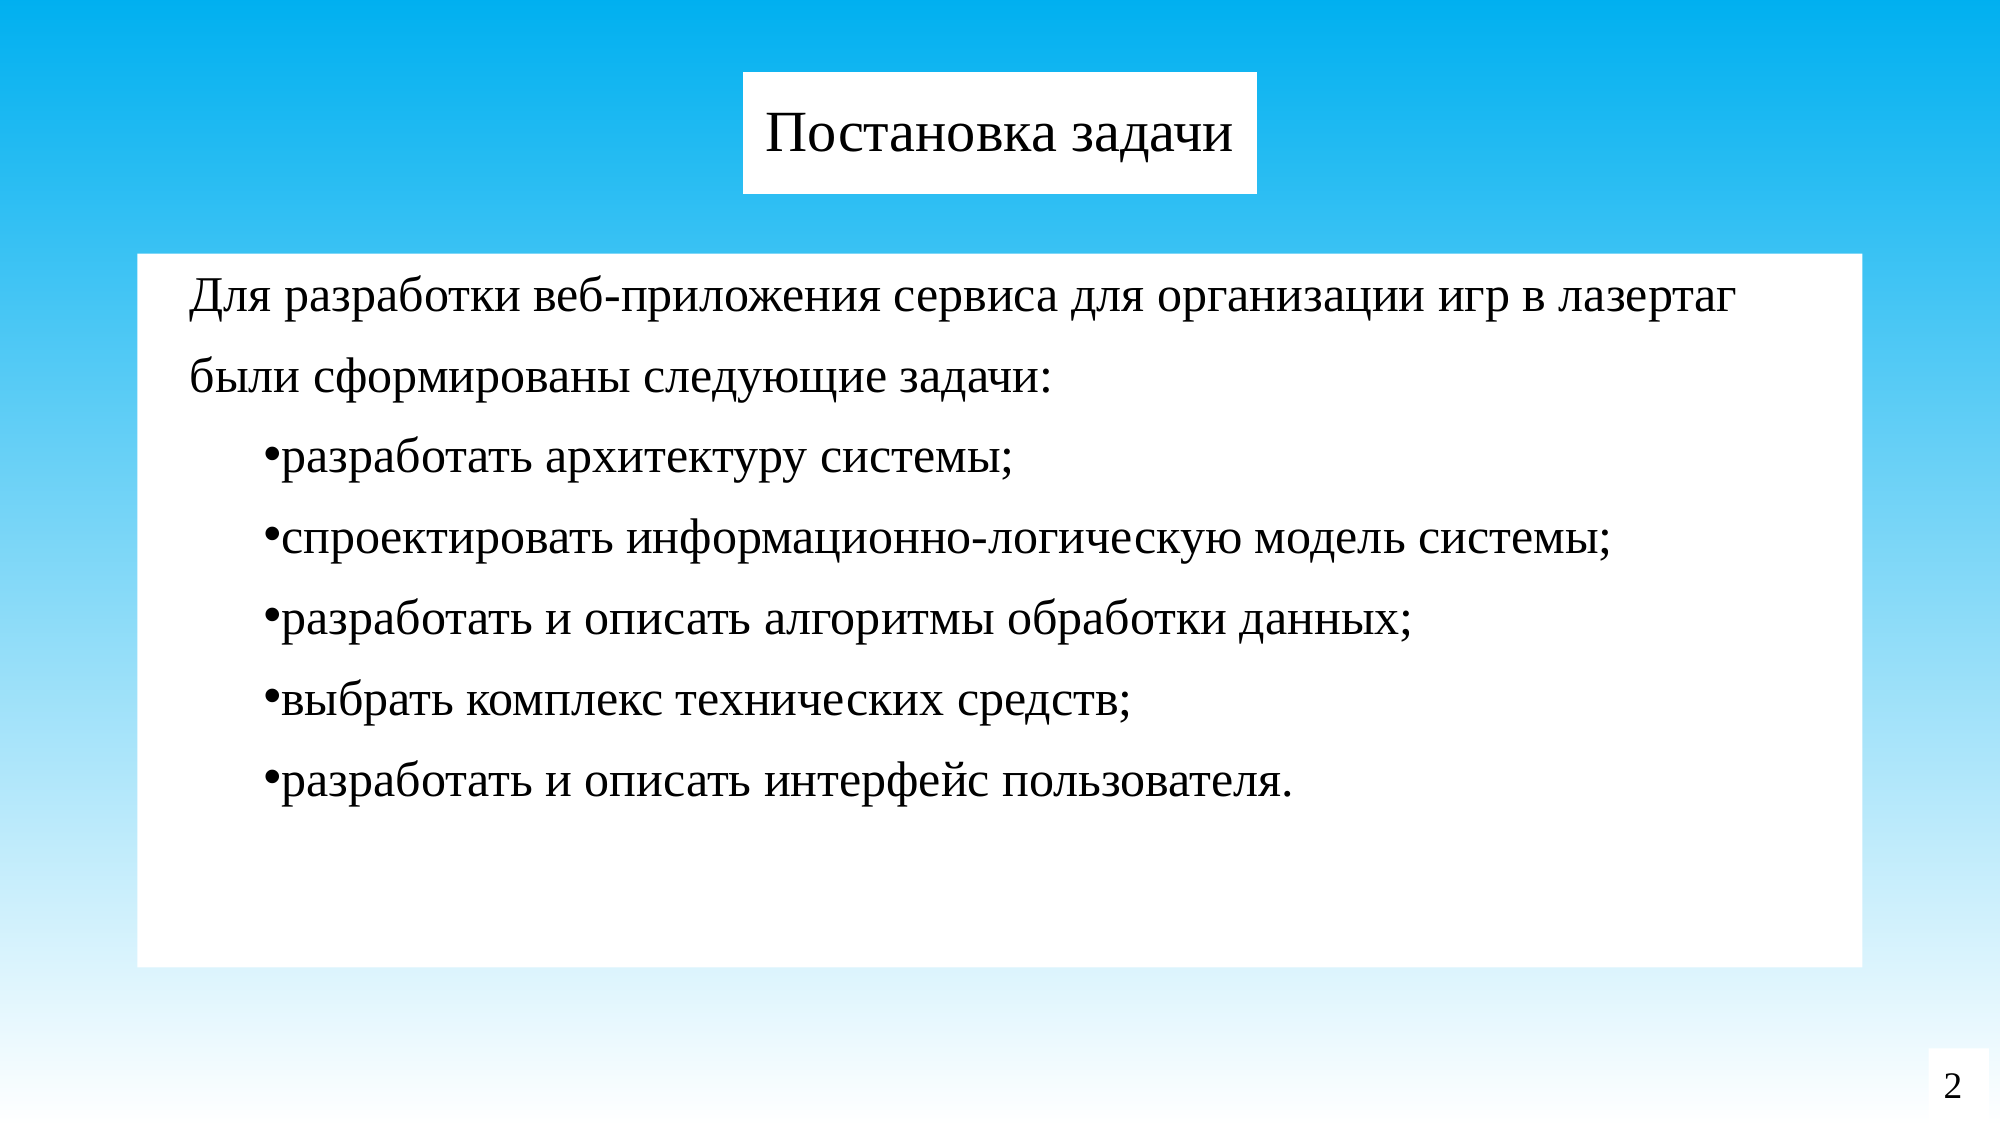

# Постановка задачи
Для разработки веб-приложения сервиса для организации игр в лазертаг
были сформированы следующие задачи:
разработать архитектуру системы;
спроектировать информационно-логическую модель системы;
разработать и описать алгоритмы обработки данных;
выбрать комплекс технических средств;
разработать и описать интерфейс пользователя.

2